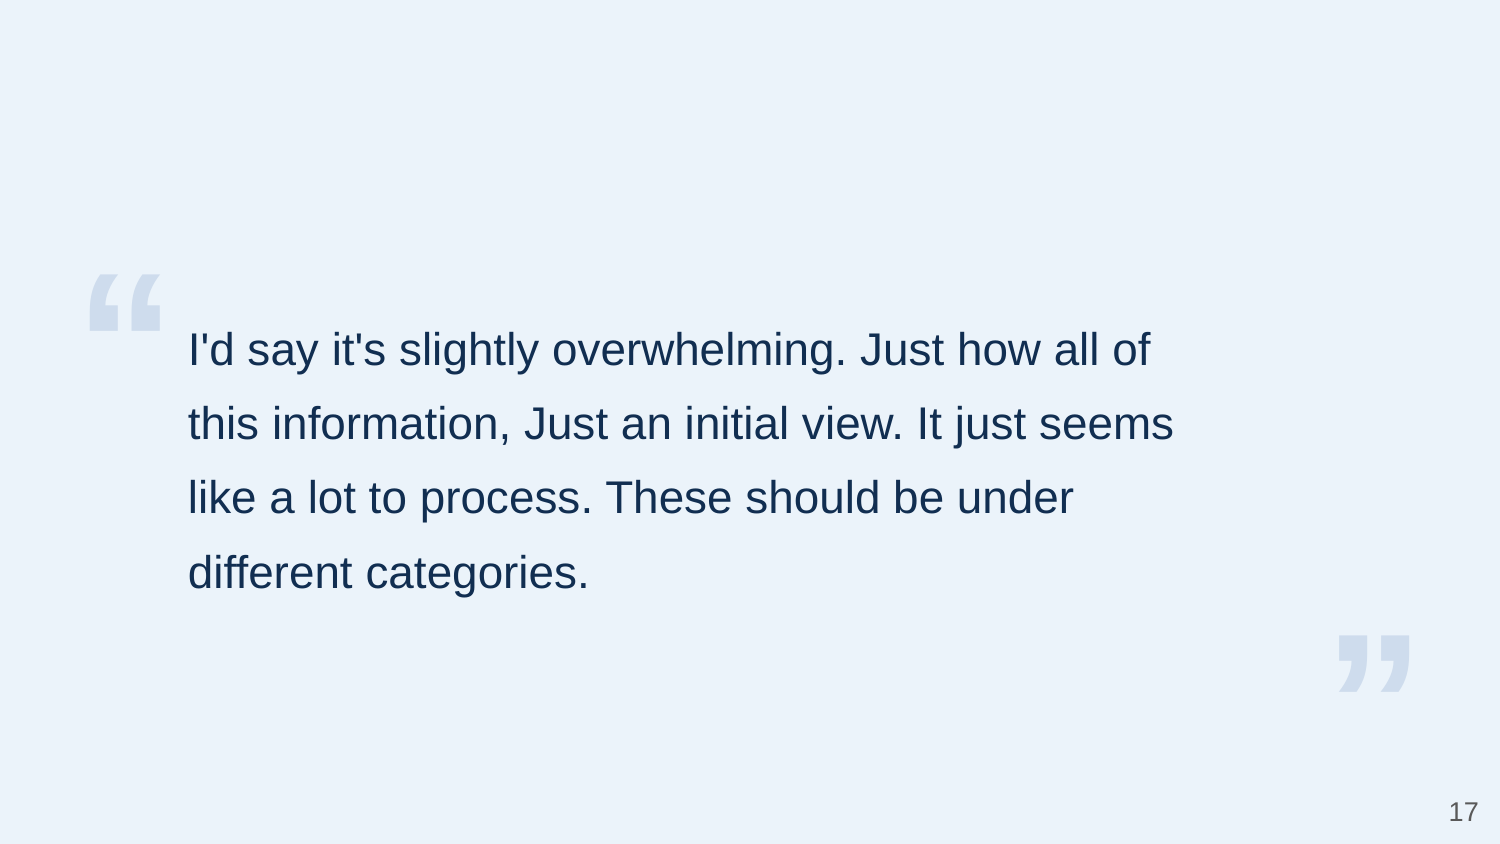

# “
I'd say it's slightly overwhelming. Just how all of this information, Just an initial view. It just seems like a lot to process. These should be under different categories.
”
17